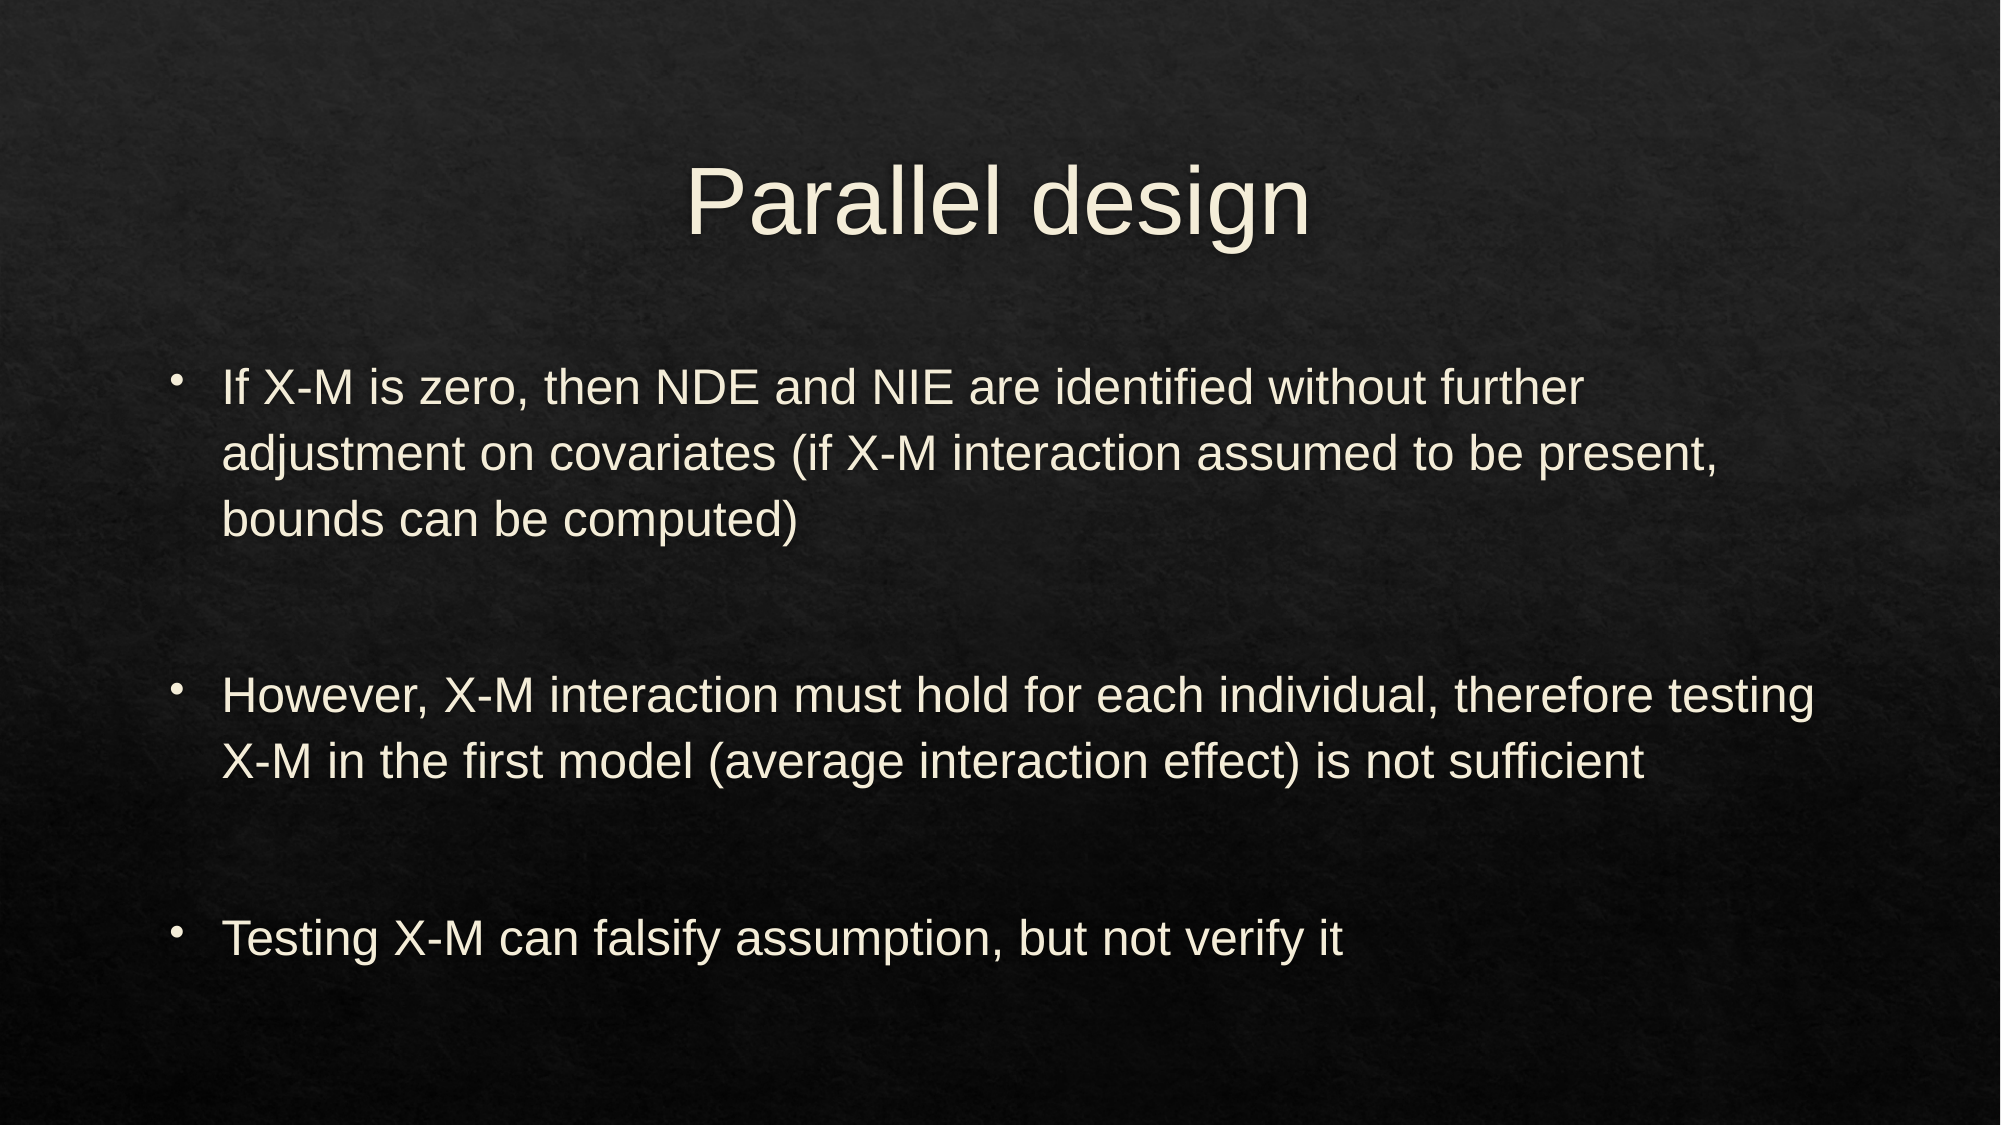

# Parallel design
If X-M is zero, then NDE and NIE are identified without further adjustment on covariates (if X-M interaction assumed to be present, bounds can be computed)

However, X-M interaction must hold for each individual, therefore testing X-M in the first model (average interaction effect) is not sufficient

Testing X-M can falsify assumption, but not verify it